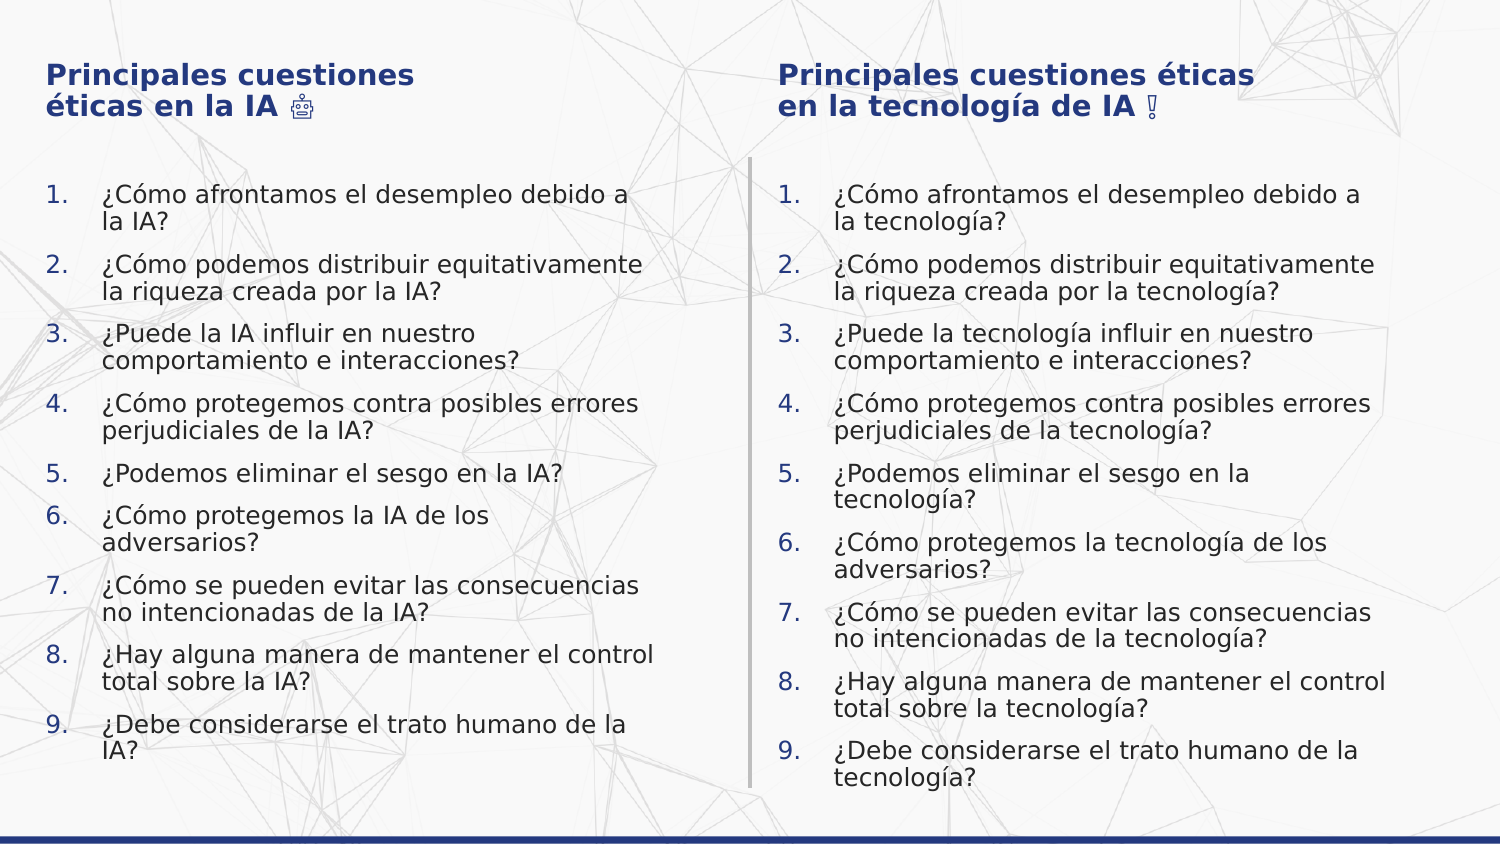

# Principales cuestiones éticas en la IA 🤖
Principales cuestiones éticas en la tecnología de IA ❕
¿Cómo afrontamos el desempleo debido a la tecnología?
¿Cómo podemos distribuir equitativamente la riqueza creada por la tecnología?
¿Puede la tecnología influir en nuestro comportamiento e interacciones?
¿Cómo protegemos contra posibles errores perjudiciales de la tecnología?
¿Podemos eliminar el sesgo en la tecnología?
¿Cómo protegemos la tecnología de los adversarios?
¿Cómo se pueden evitar las consecuencias no intencionadas de la tecnología?
¿Hay alguna manera de mantener el control total sobre la tecnología?
¿Debe considerarse el trato humano de la tecnología?
¿Cómo afrontamos el desempleo debido a la IA?
¿Cómo podemos distribuir equitativamente la riqueza creada por la IA?
¿Puede la IA influir en nuestro comportamiento e interacciones?
¿Cómo protegemos contra posibles errores perjudiciales de la IA?
¿Podemos eliminar el sesgo en la IA?
¿Cómo protegemos la IA de los adversarios?
¿Cómo se pueden evitar las consecuencias no intencionadas de la IA?
¿Hay alguna manera de mantener el control total sobre la IA?
¿Debe considerarse el trato humano de la IA?